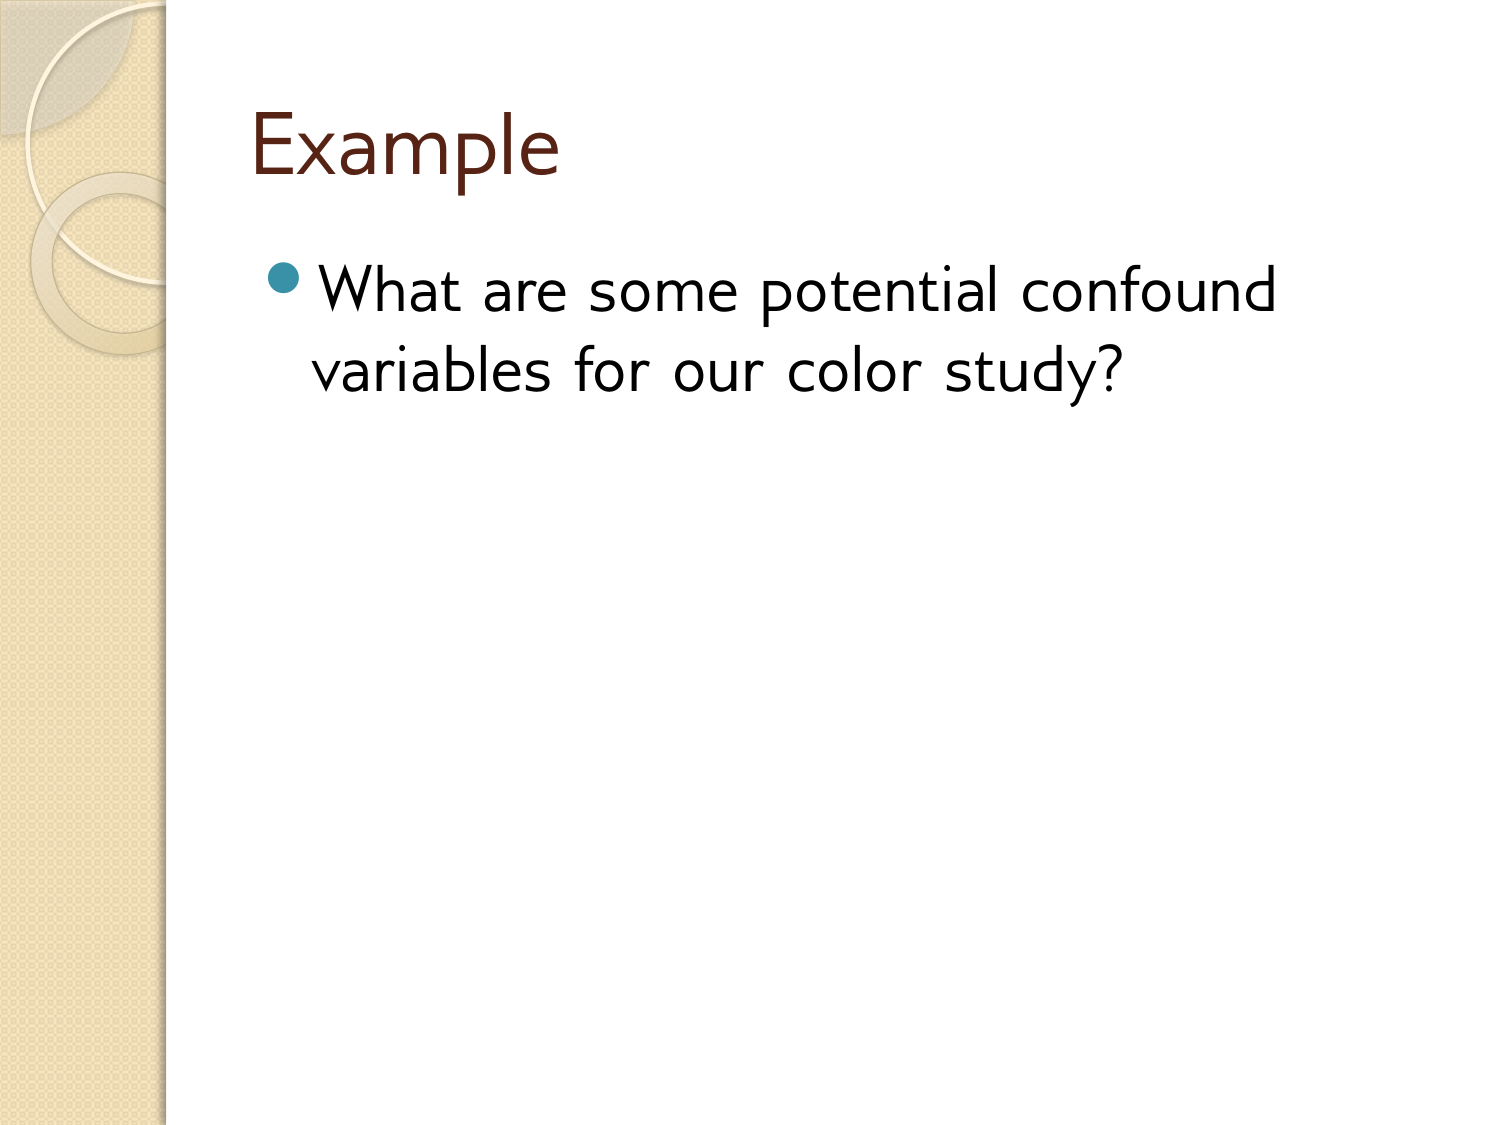

# Example
What are some potential confound variables for our color study?